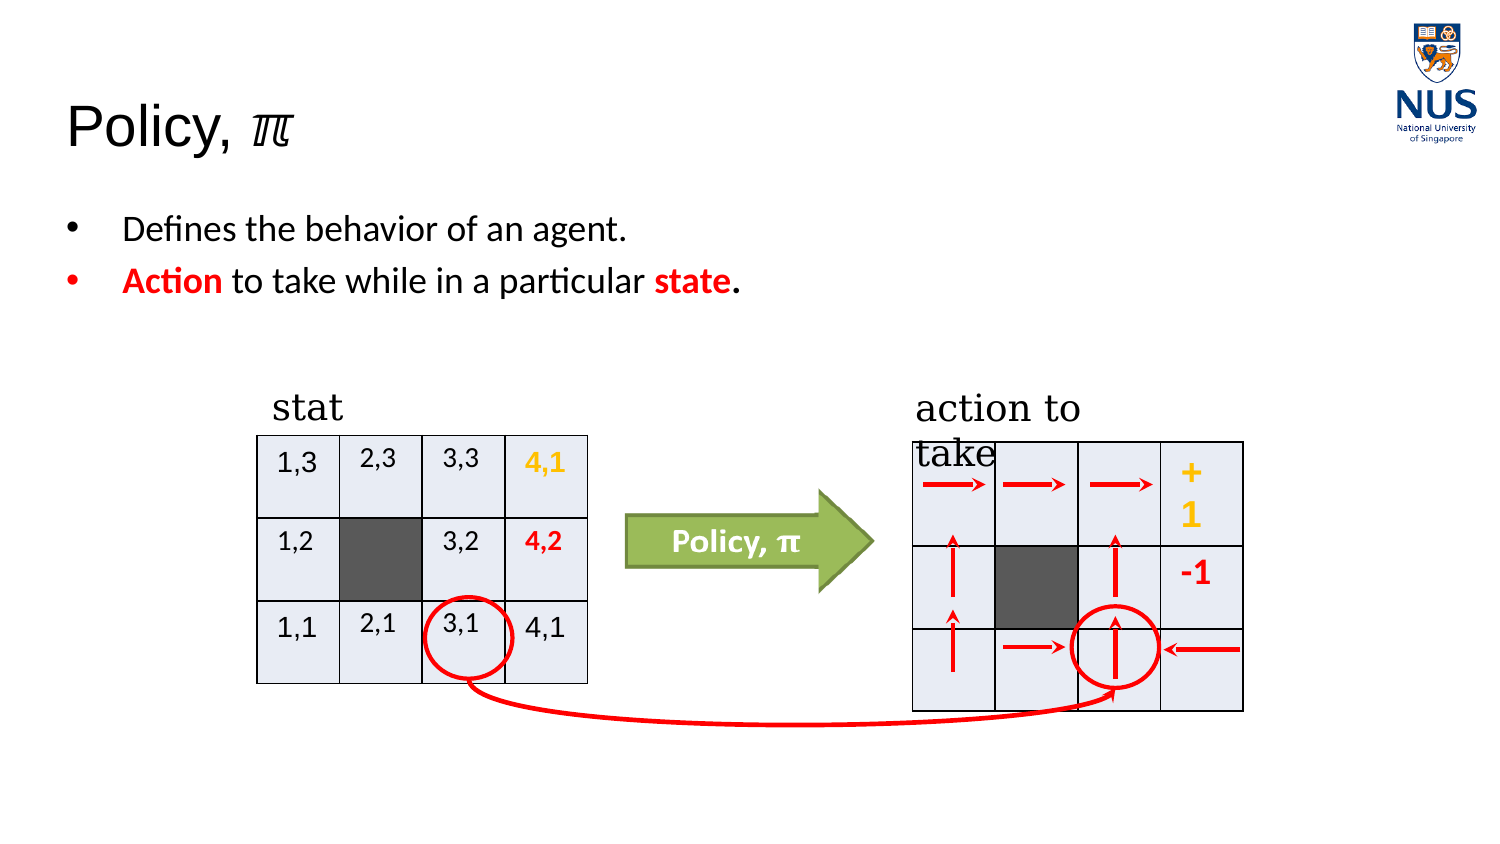

# Policy, ℼ
Defines the behavior of an agent.
Action to take while in a particular state.

state
action to take
| 1,3 | 2,3 | 3,3 | 4,1 |
| --- | --- | --- | --- |
| 1,2 |  | 3,2 | 4,2 |
| 1,1 | 2,1 | 3,1 | 4,1 |
|  |  |  | +1 |
| --- | --- | --- | --- |
|  |  |  | -1 |
|  |  |  |  |